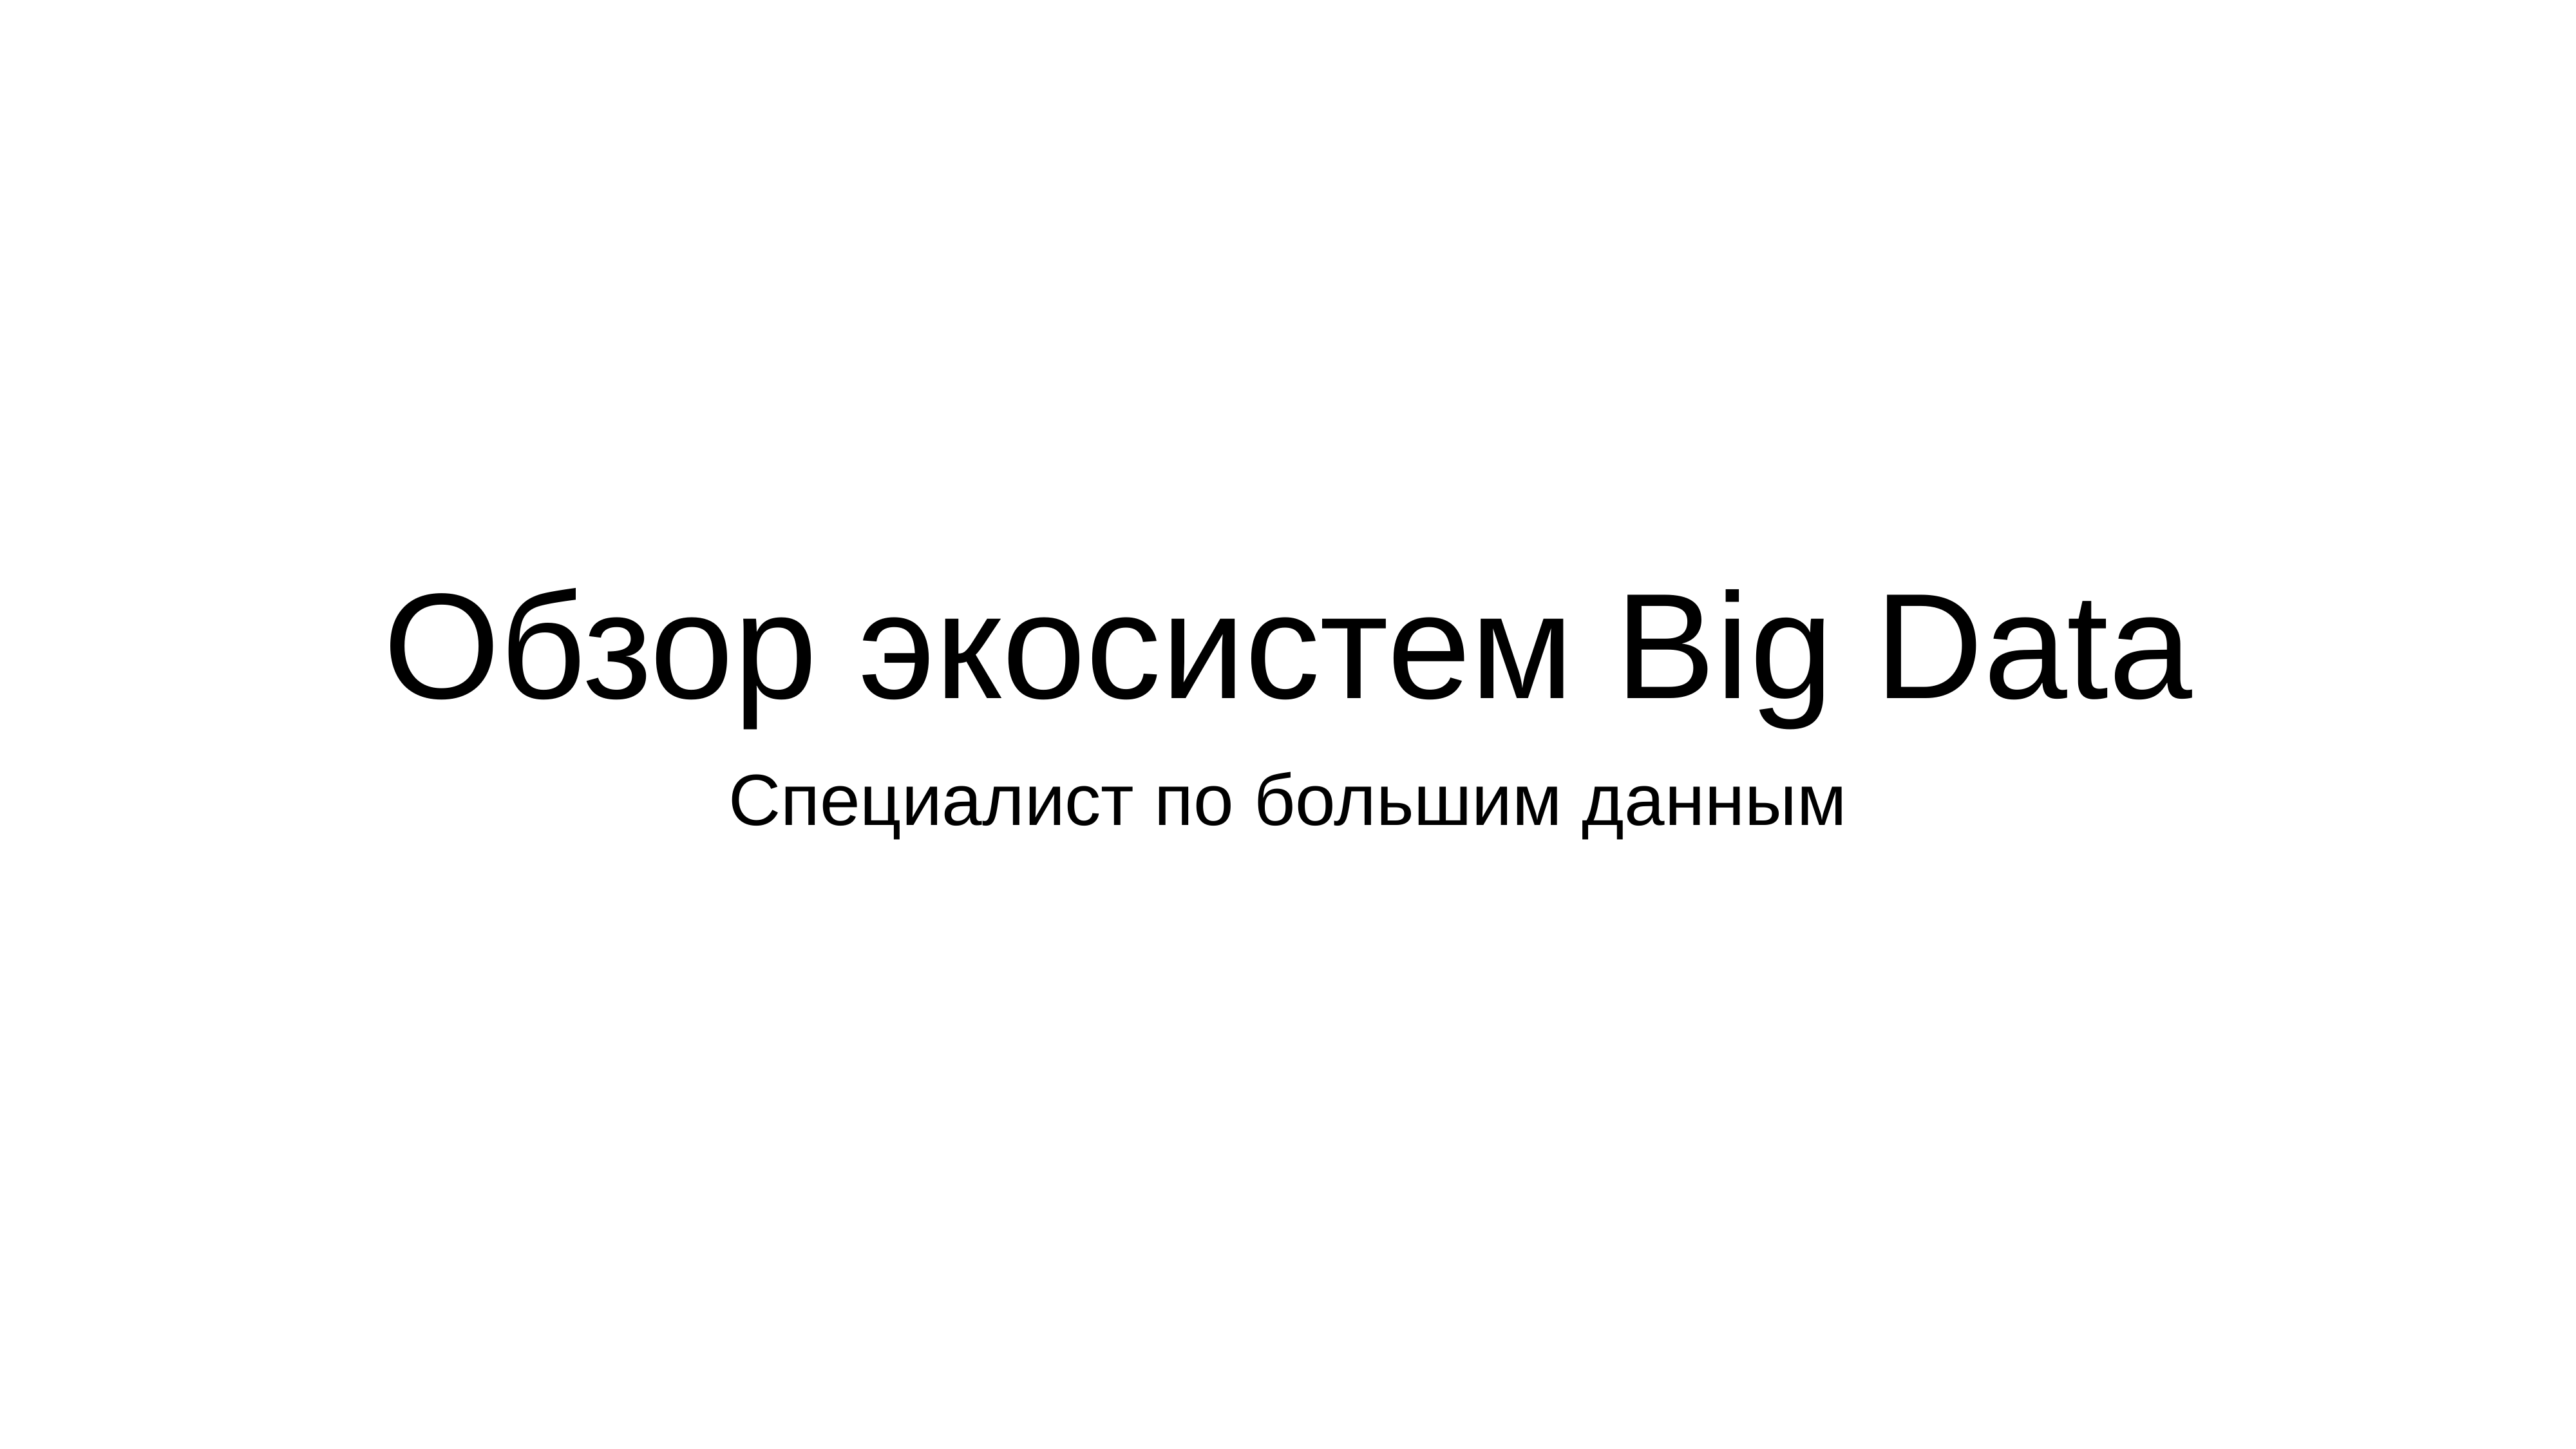

# Обзор экосистем Big Data
Специалист по большим данным